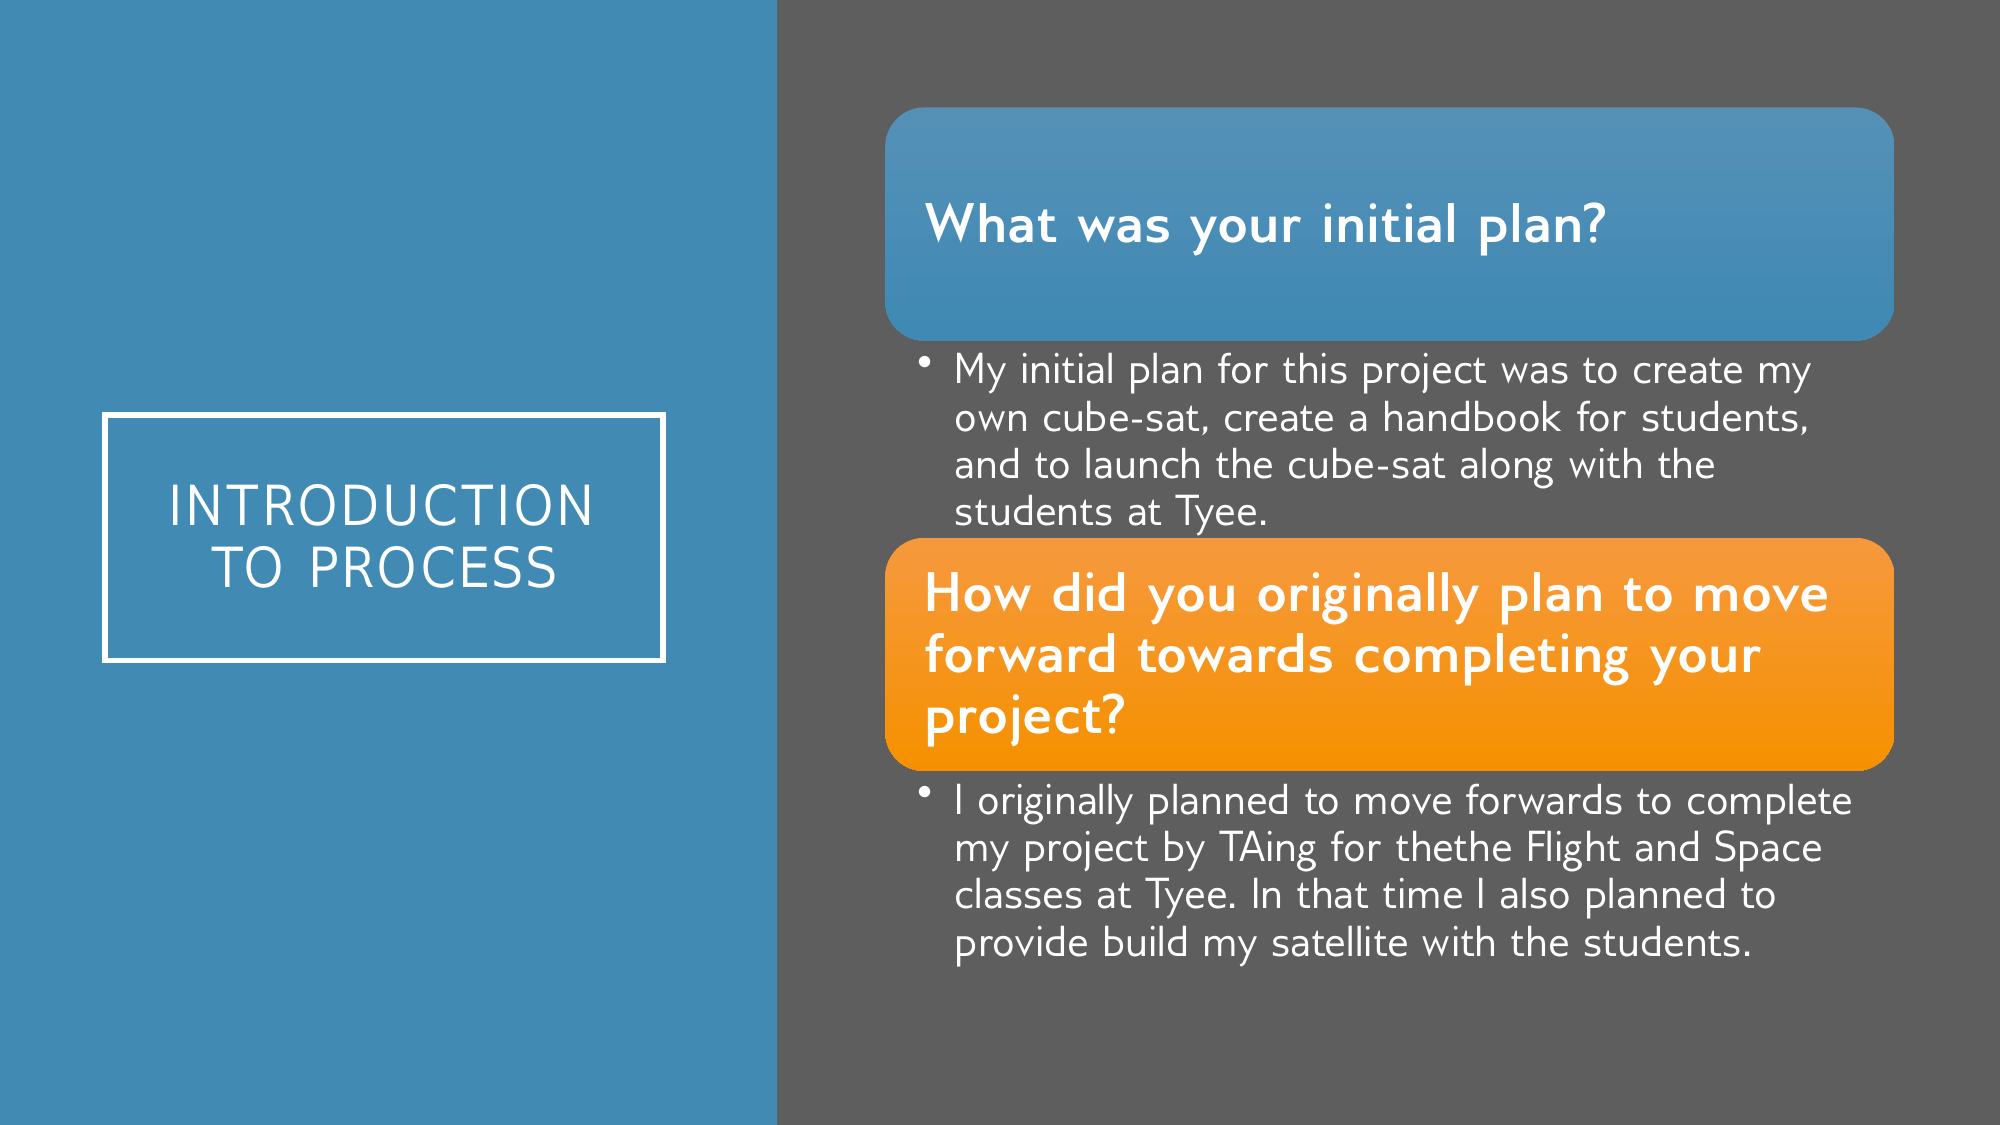

What was your initial plan?
My initial plan for this project was to create my own cube-sat, create a handbook for students, and to launch the cube-sat along with the students at Tyee.
How did you originally plan to move forward towards completing your project?
I originally planned to move forwards to complete my project by TAing for thethe Flight and Space classes at Tyee. In that time I also planned to provide build my satellite with the students.
# Introduction to Process